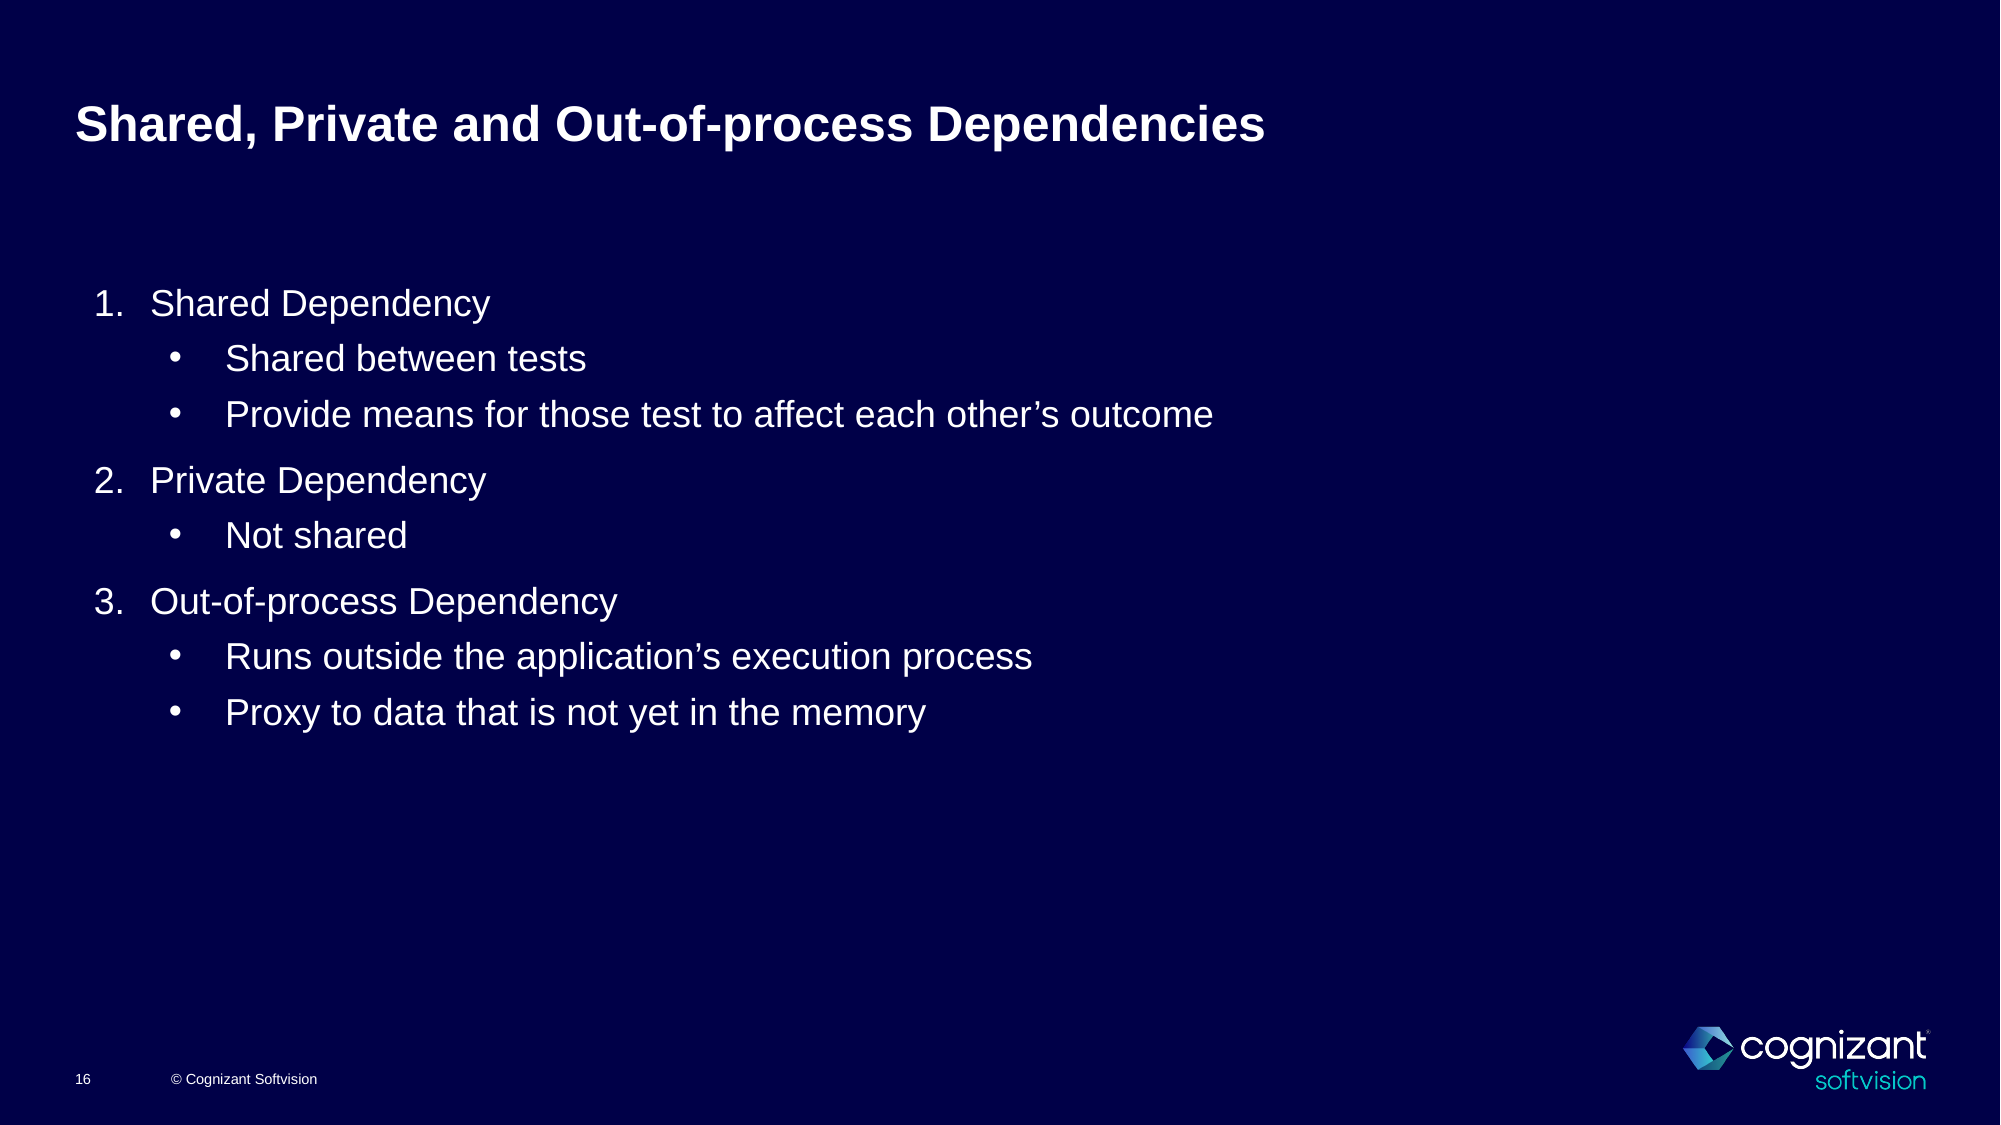

# Shared, Private and Out-of-process Dependencies
Shared Dependency
Shared between tests
Provide means for those test to affect each other’s outcome
Private Dependency
Not shared
Out-of-process Dependency
Runs outside the application’s execution process
Proxy to data that is not yet in the memory

© Cognizant Softvision
16